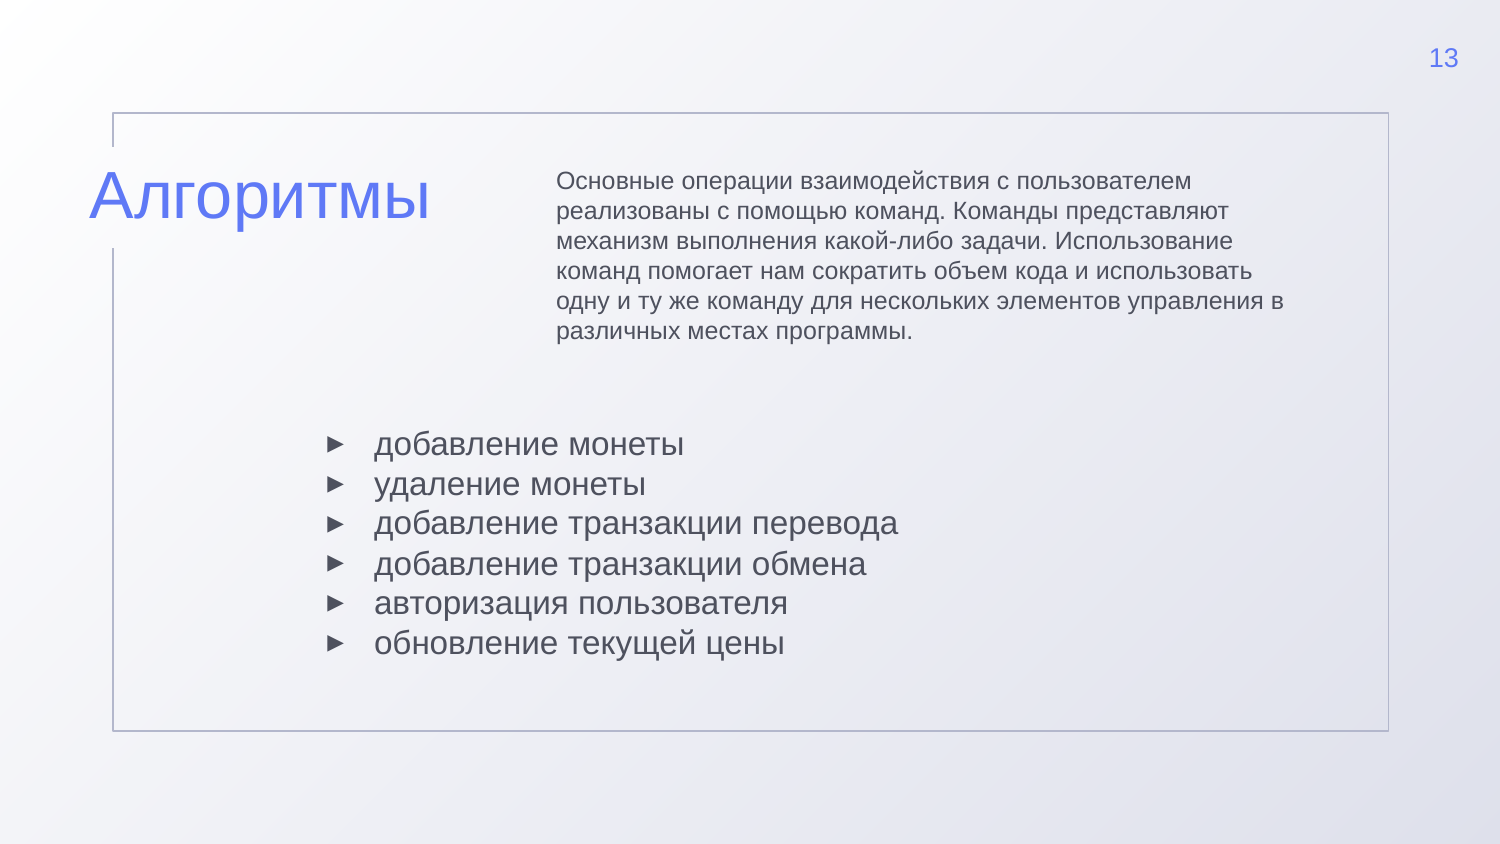

13
# Алгоритмы
Основные операции взаимодействия с пользователем реализованы с помощью команд. Команды представляют механизм выполнения какой-либо задачи. Использование команд помогает нам сократить объем кода и использовать одну и ту же команду для нескольких элементов управления в различных местах программы.
добавление монеты
удаление монеты
добавление транзакции перевода
добавление транзакции обмена
авторизация пользователя
обновление текущей цены